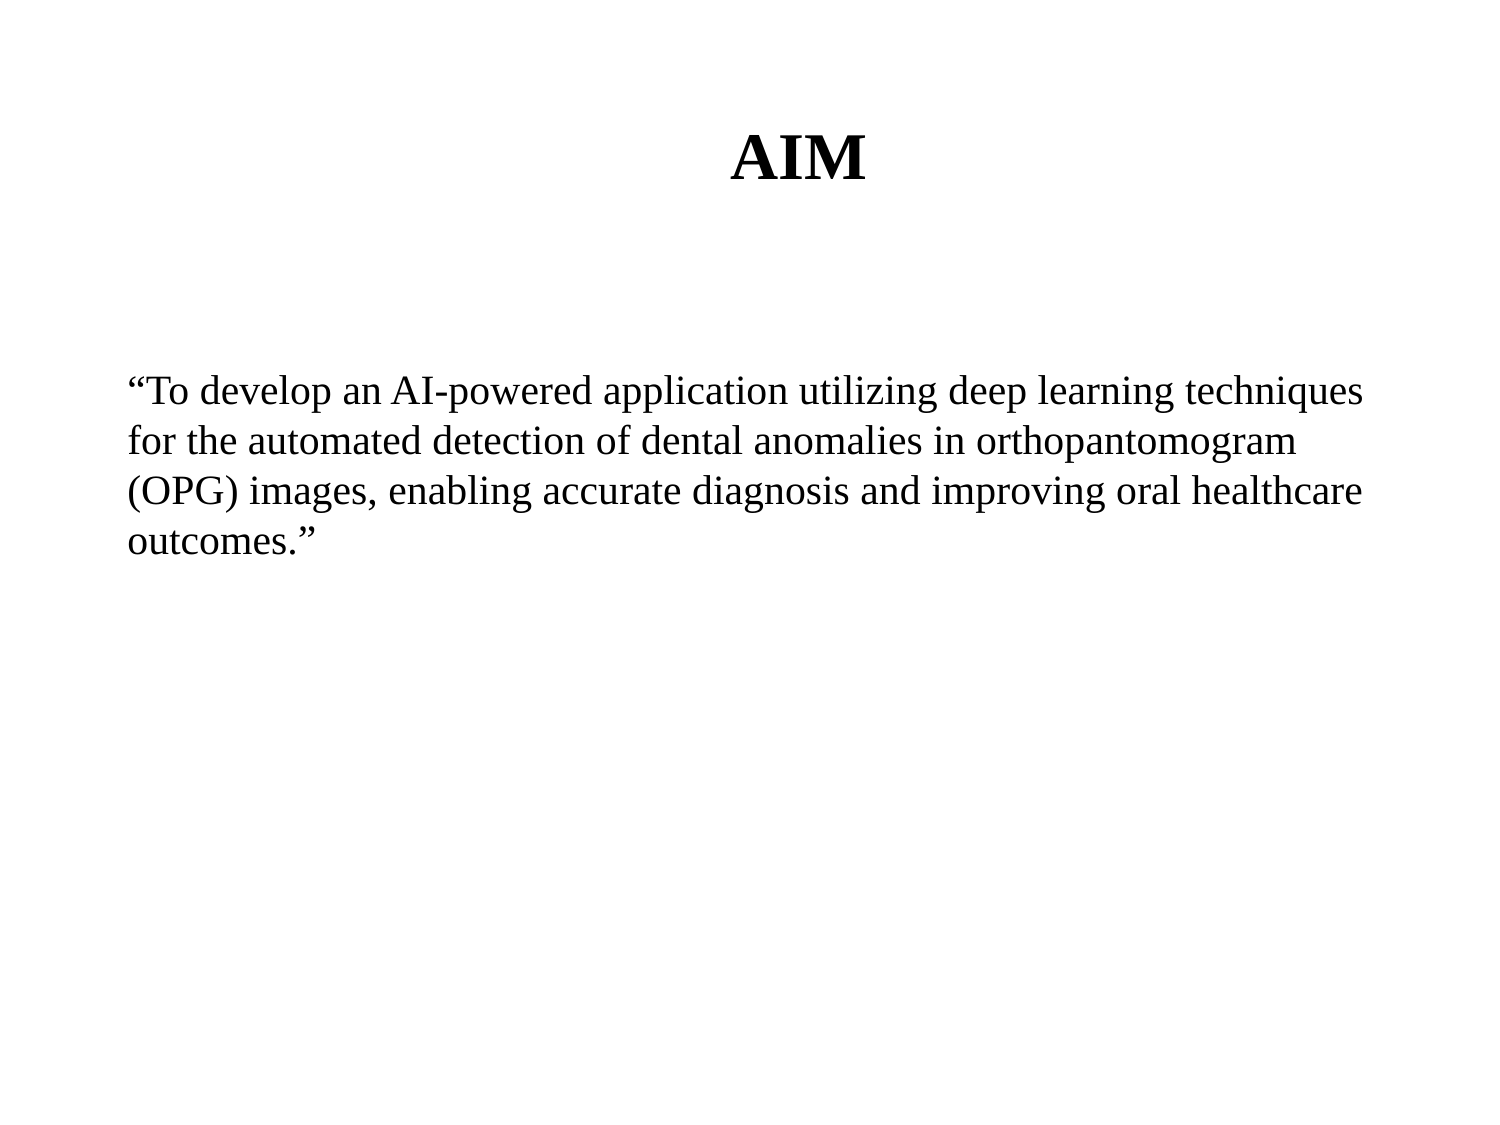

AIM

“To develop an AI-powered application utilizing deep learning techniques for the automated detection of dental anomalies in orthopantomogram (OPG) images, enabling accurate diagnosis and improving oral healthcare outcomes.”